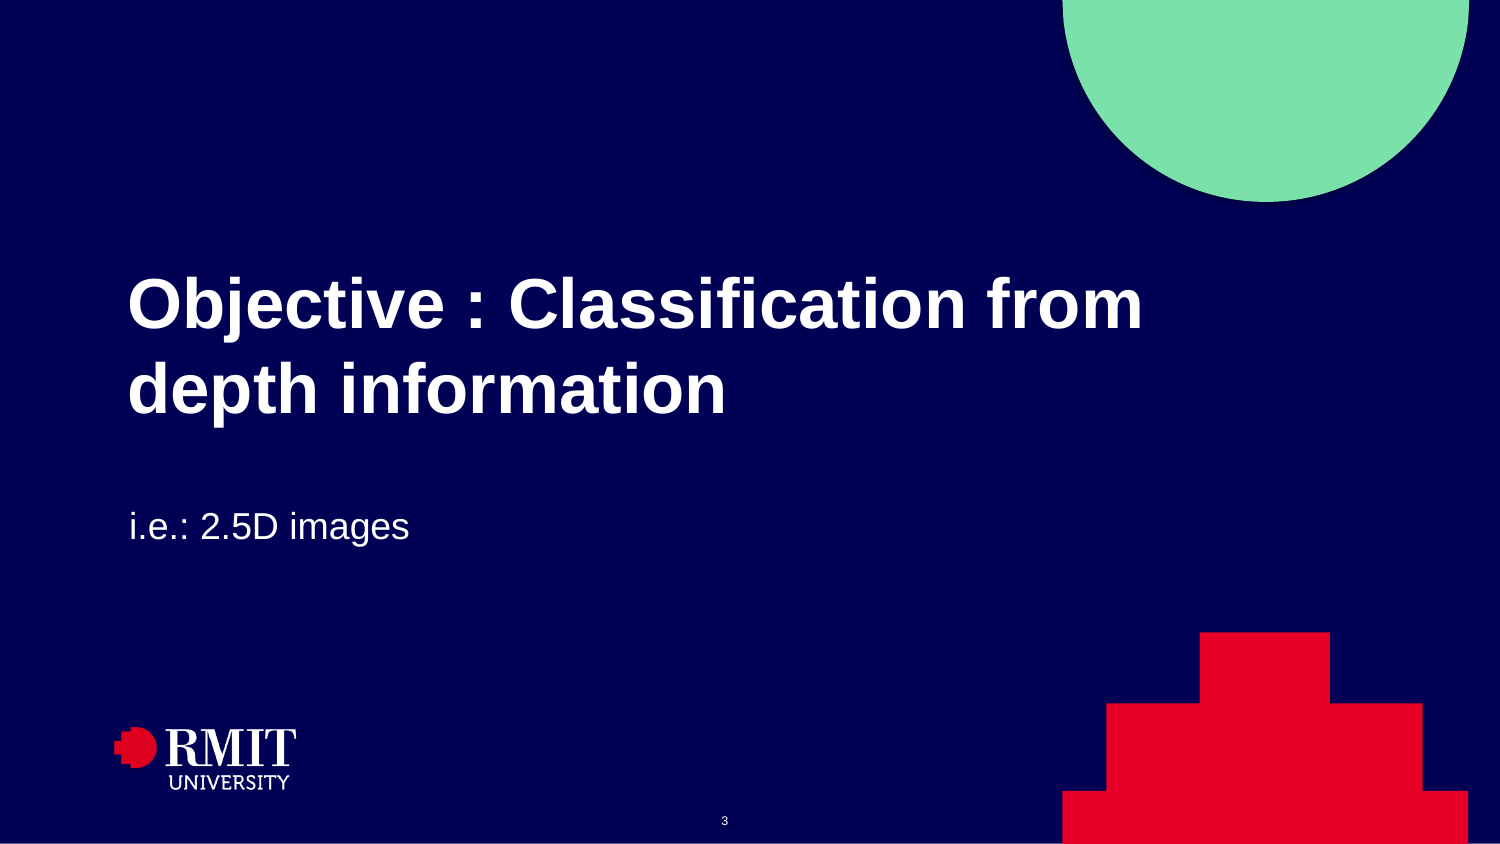

# Objective : Classification from depth information
i.e.: 2.5D images